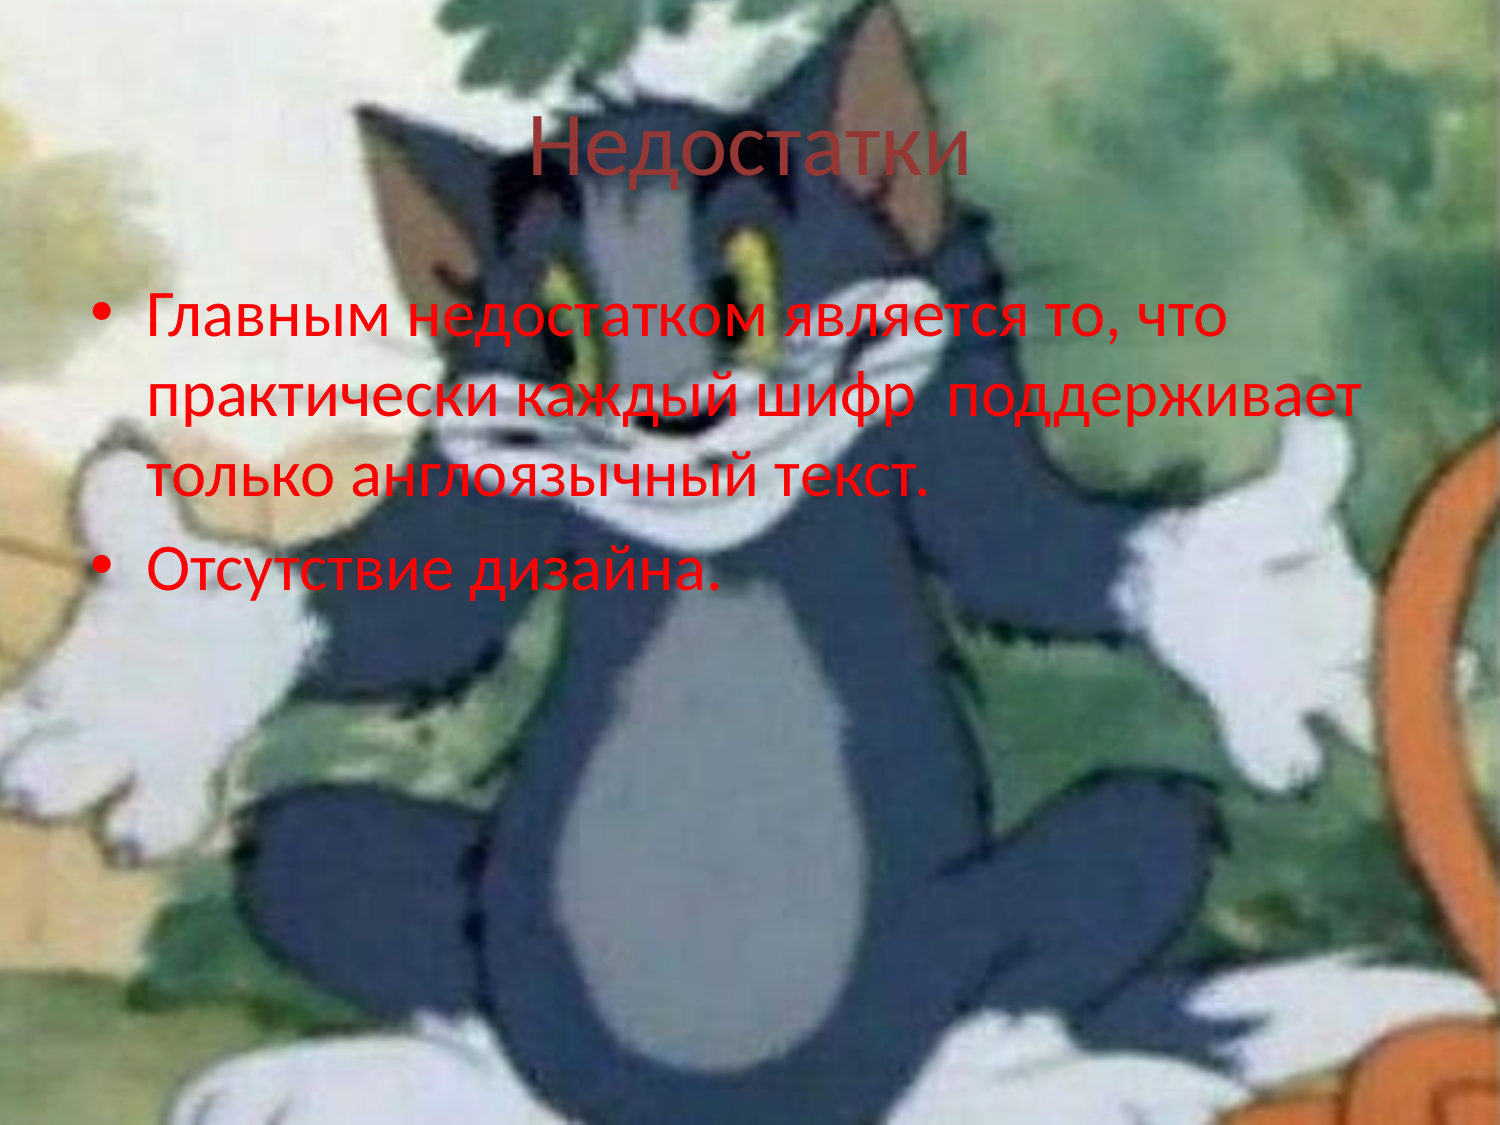

# Недостатки
Главным недостатком является то, что практически каждый шифр  поддерживает  только англоязычный текст.
Отсутствие дизайна.